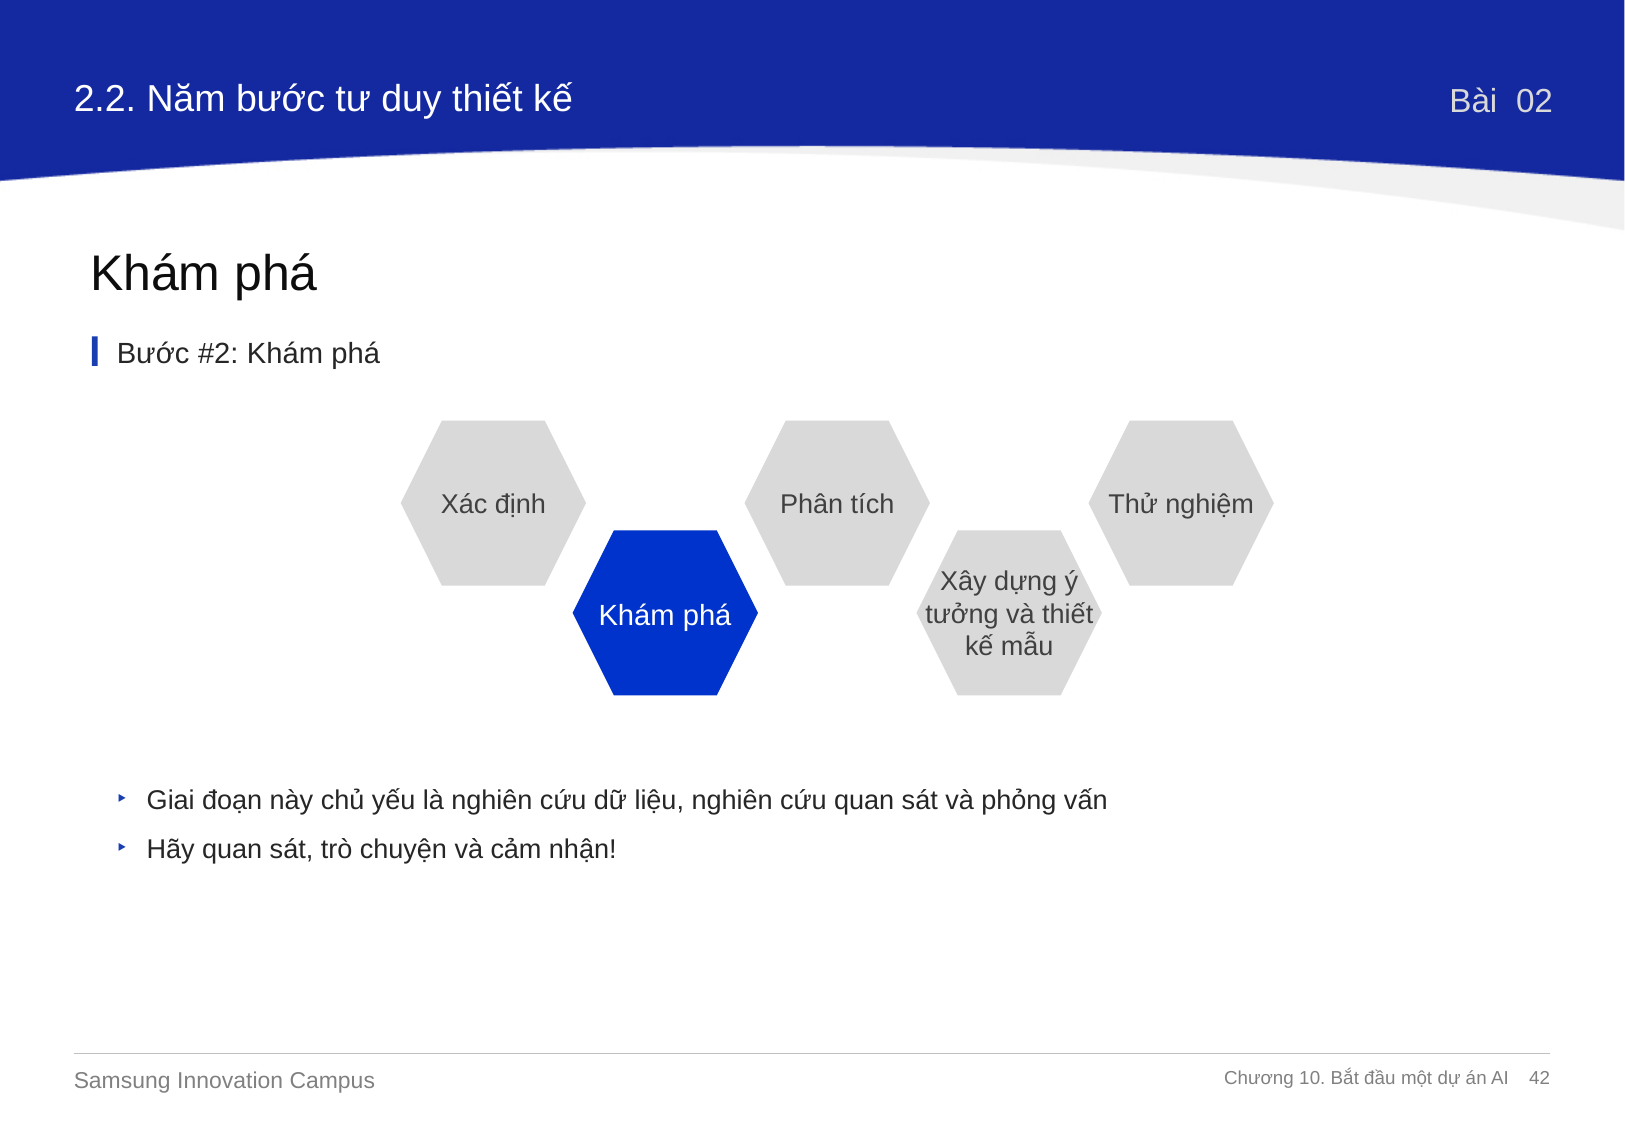

2.2. Năm bước tư duy thiết kế
Bài  02
Khám phá
Bước #2: Khám phá

Xác định
Phân tích
Thử nghiệm

Khám phá
Xây dựng ý tưởng và thiết kế mẫu
Giai đoạn này chủ yếu là nghiên cứu dữ liệu, nghiên cứu quan sát và phỏng vấn
Hãy quan sát, trò chuyện và cảm nhận!